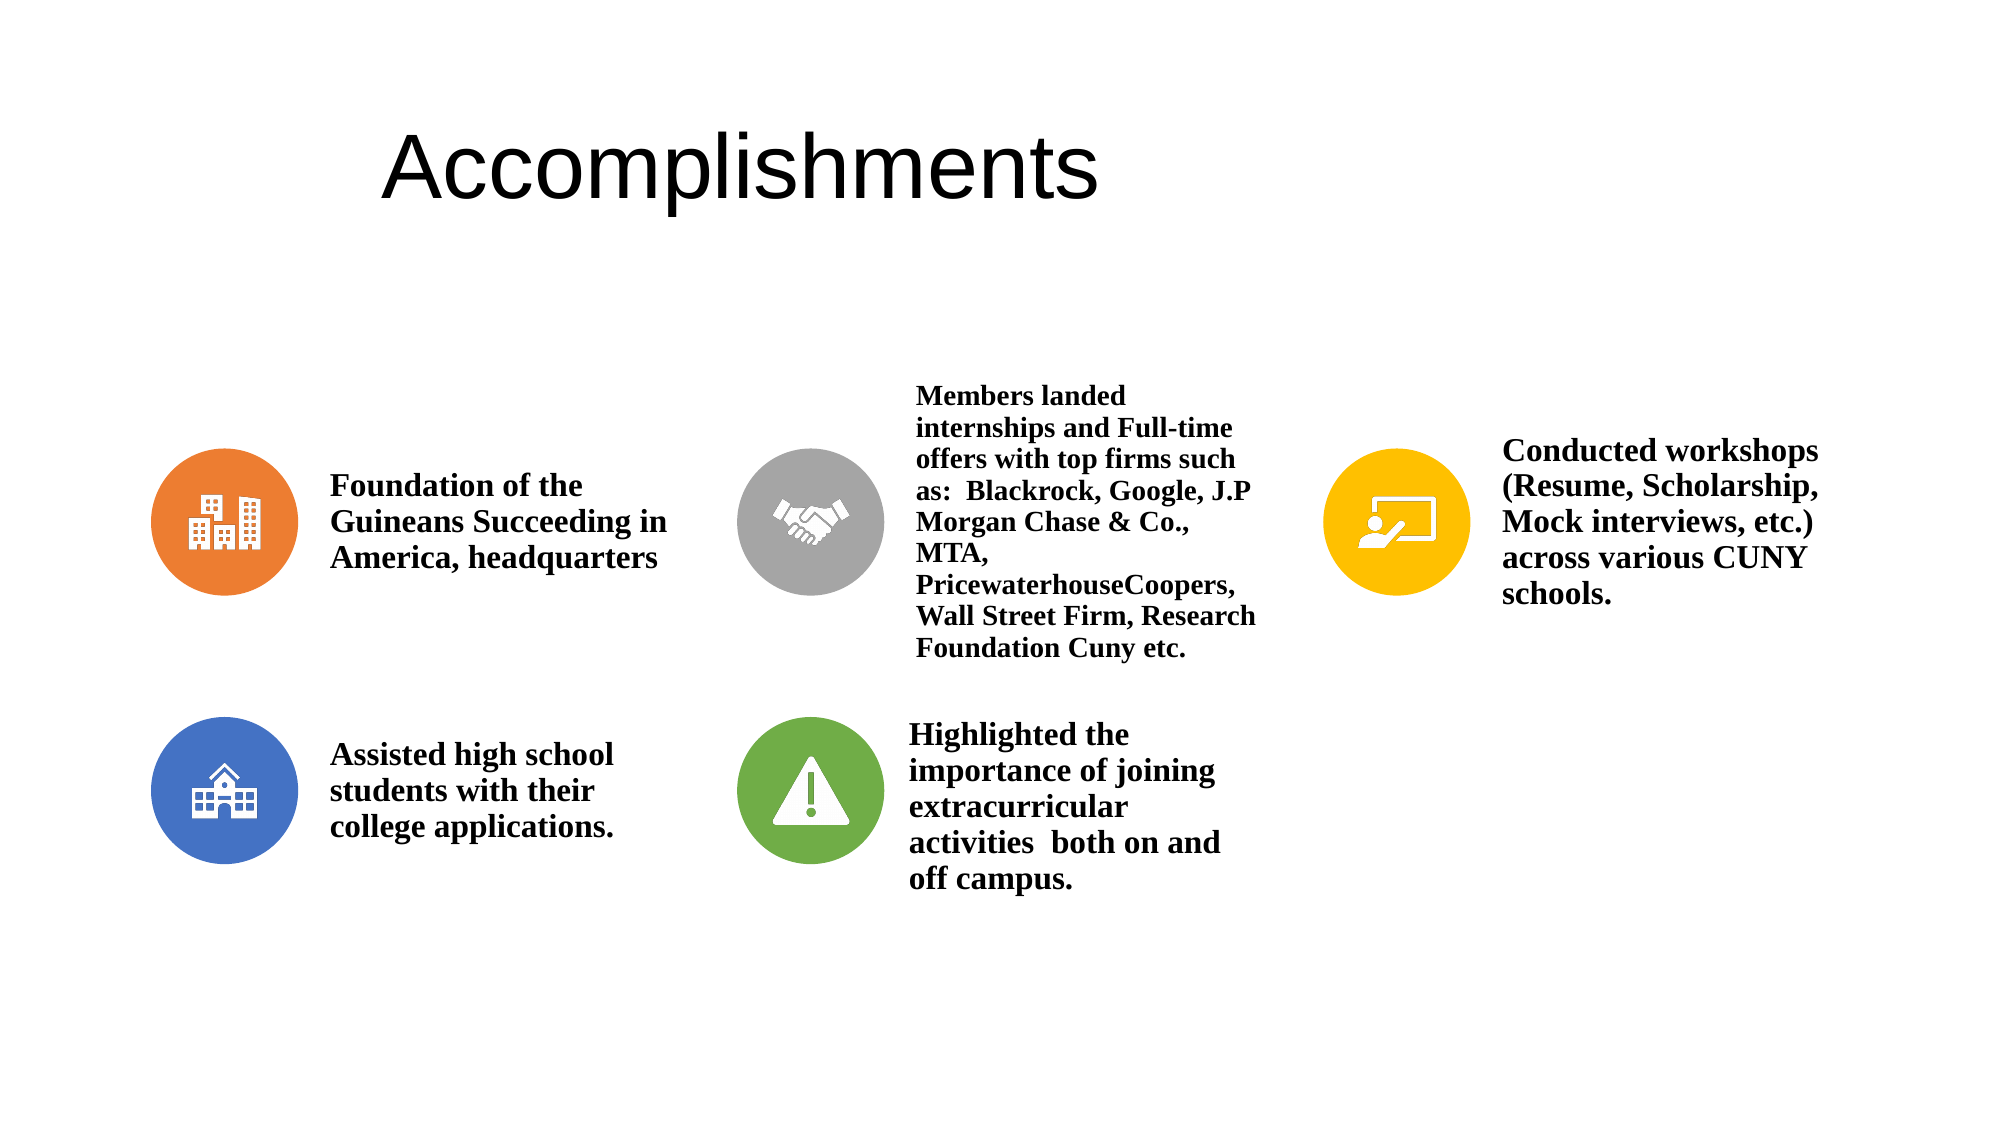

# Accomplishments
Foundation of the Guineans Succeeding in America, headquarters
Members landed internships and Full-time offers with top firms such as:  Blackrock, Google, J.P Morgan Chase & Co., MTA, PricewaterhouseCoopers, Wall Street Firm, Research Foundation Cuny etc.
Conducted workshops (Resume, Scholarship, Mock interviews, etc.) across various CUNY schools.
Assisted high school students with their college applications.
Highlighted the importance of joining extracurricular activities  both on and off campus.